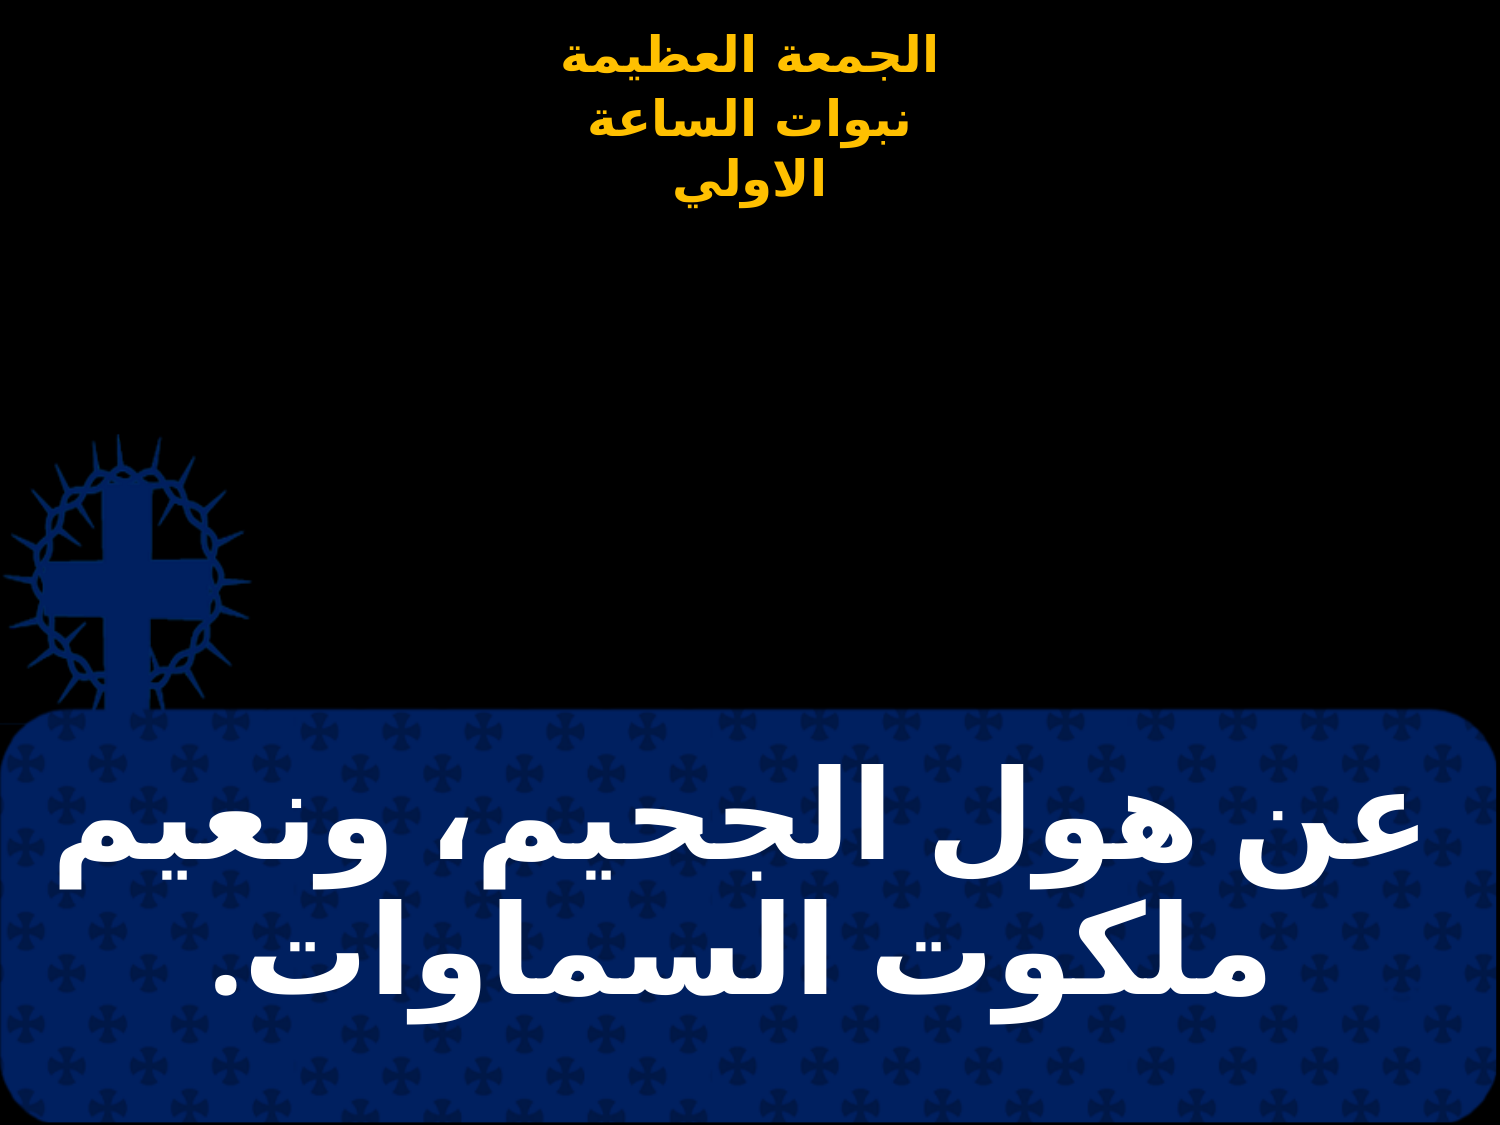

# عن هول الجحيم، ونعيم ملكوت السماوات.